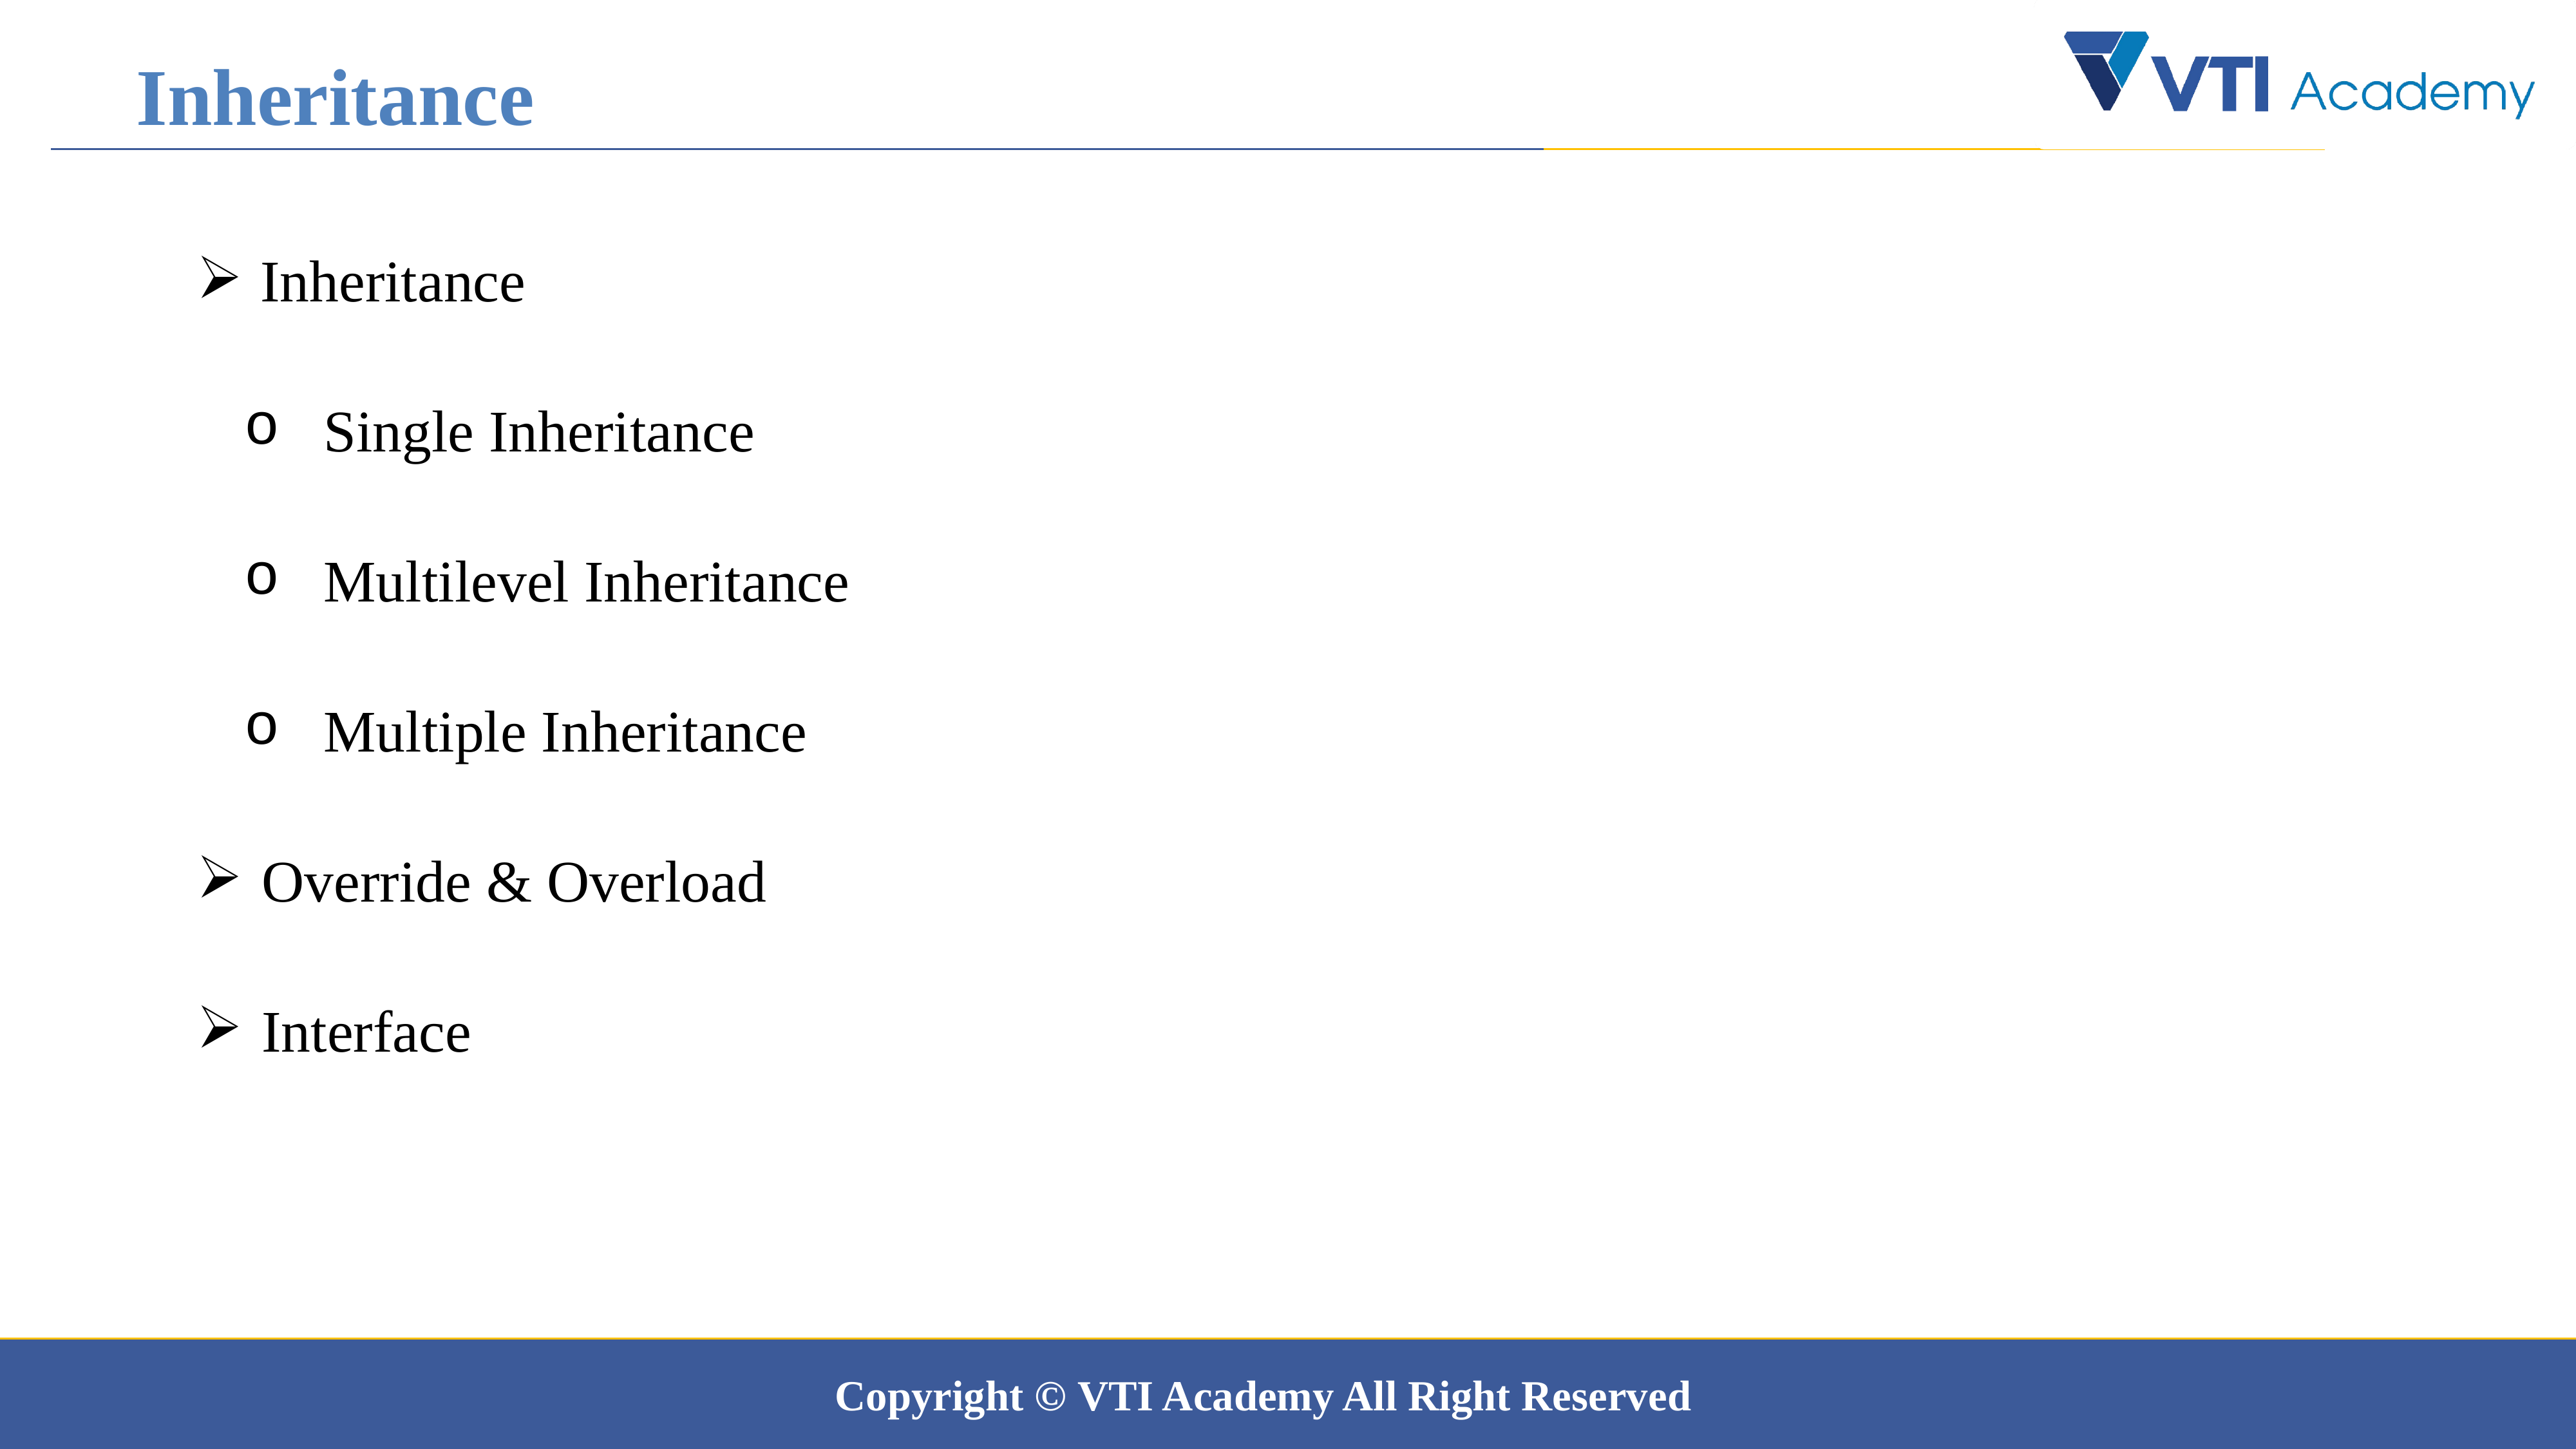

Inheritance
 Inheritance
 Single Inheritance
 Multilevel Inheritance
 Multiple Inheritance
Override & Overload
Interface